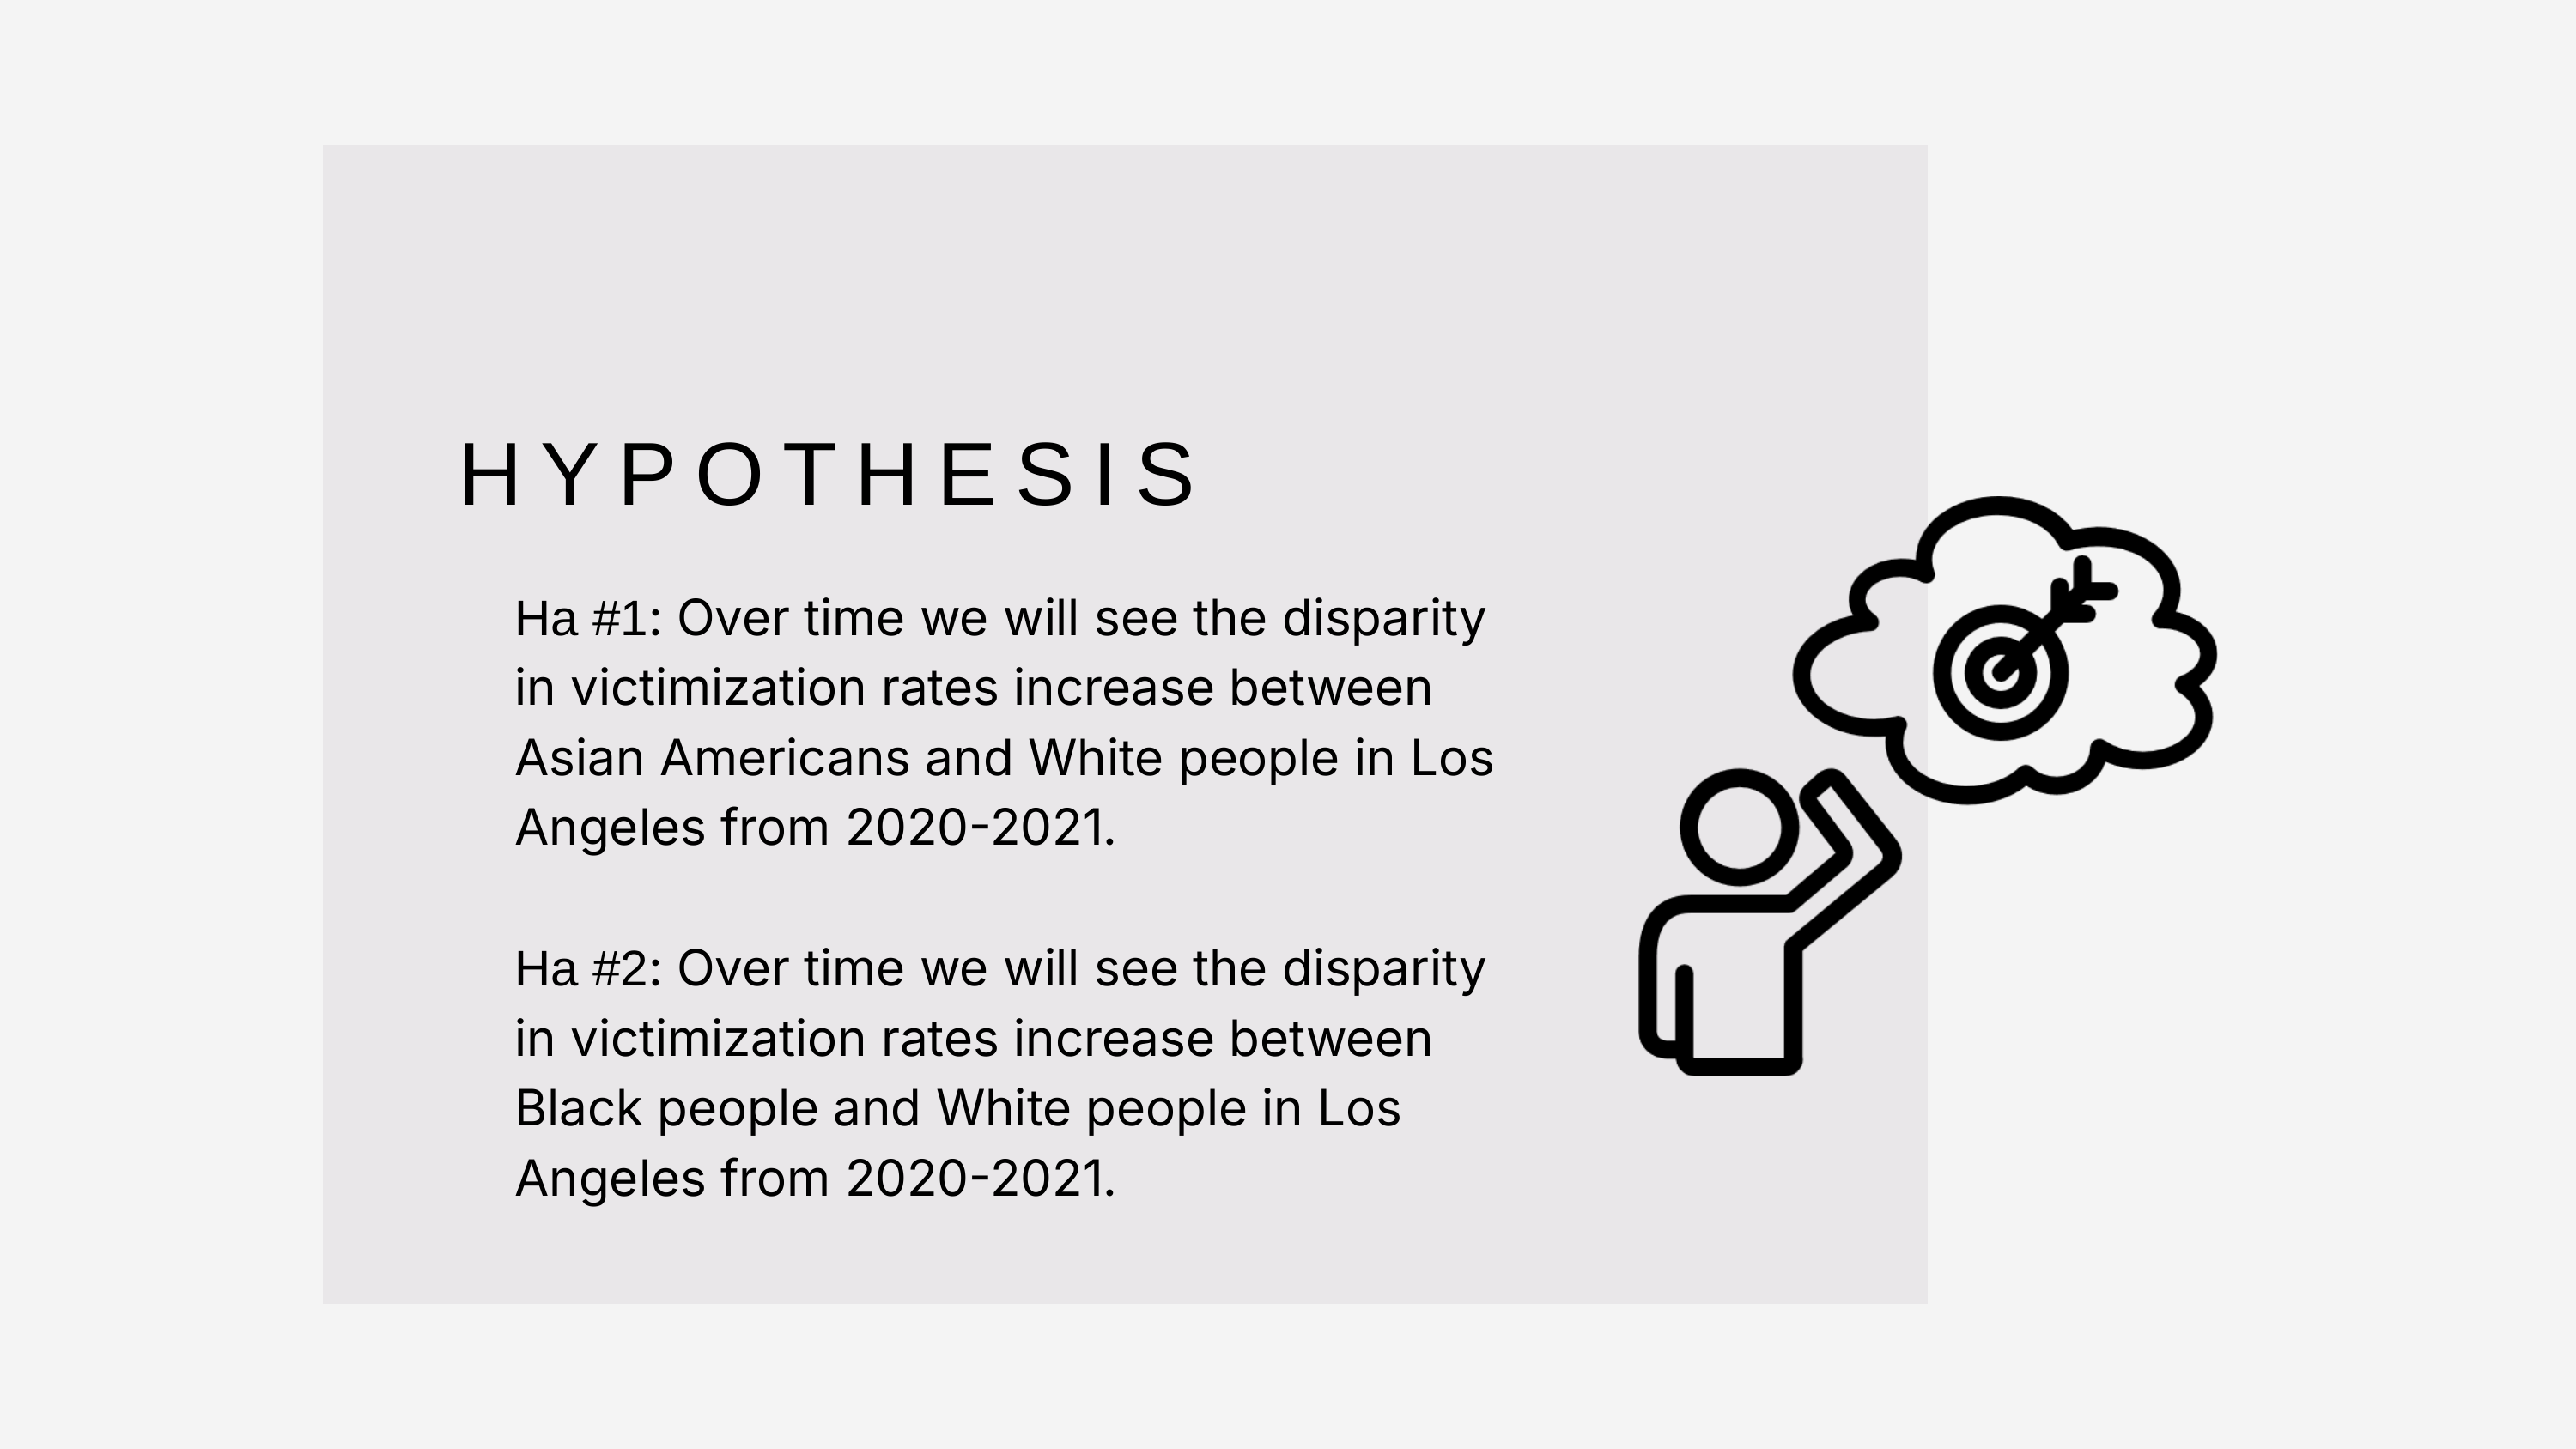

HYPOTHESIS

Ha #1: Over time we will see the disparity in victimization rates increase between Asian Americans and White people in Los Angeles from 2020-2021.

Ha #2: Over time we will see the disparity in victimization rates increase between Black people and White people in Los Angeles from 2020-2021.